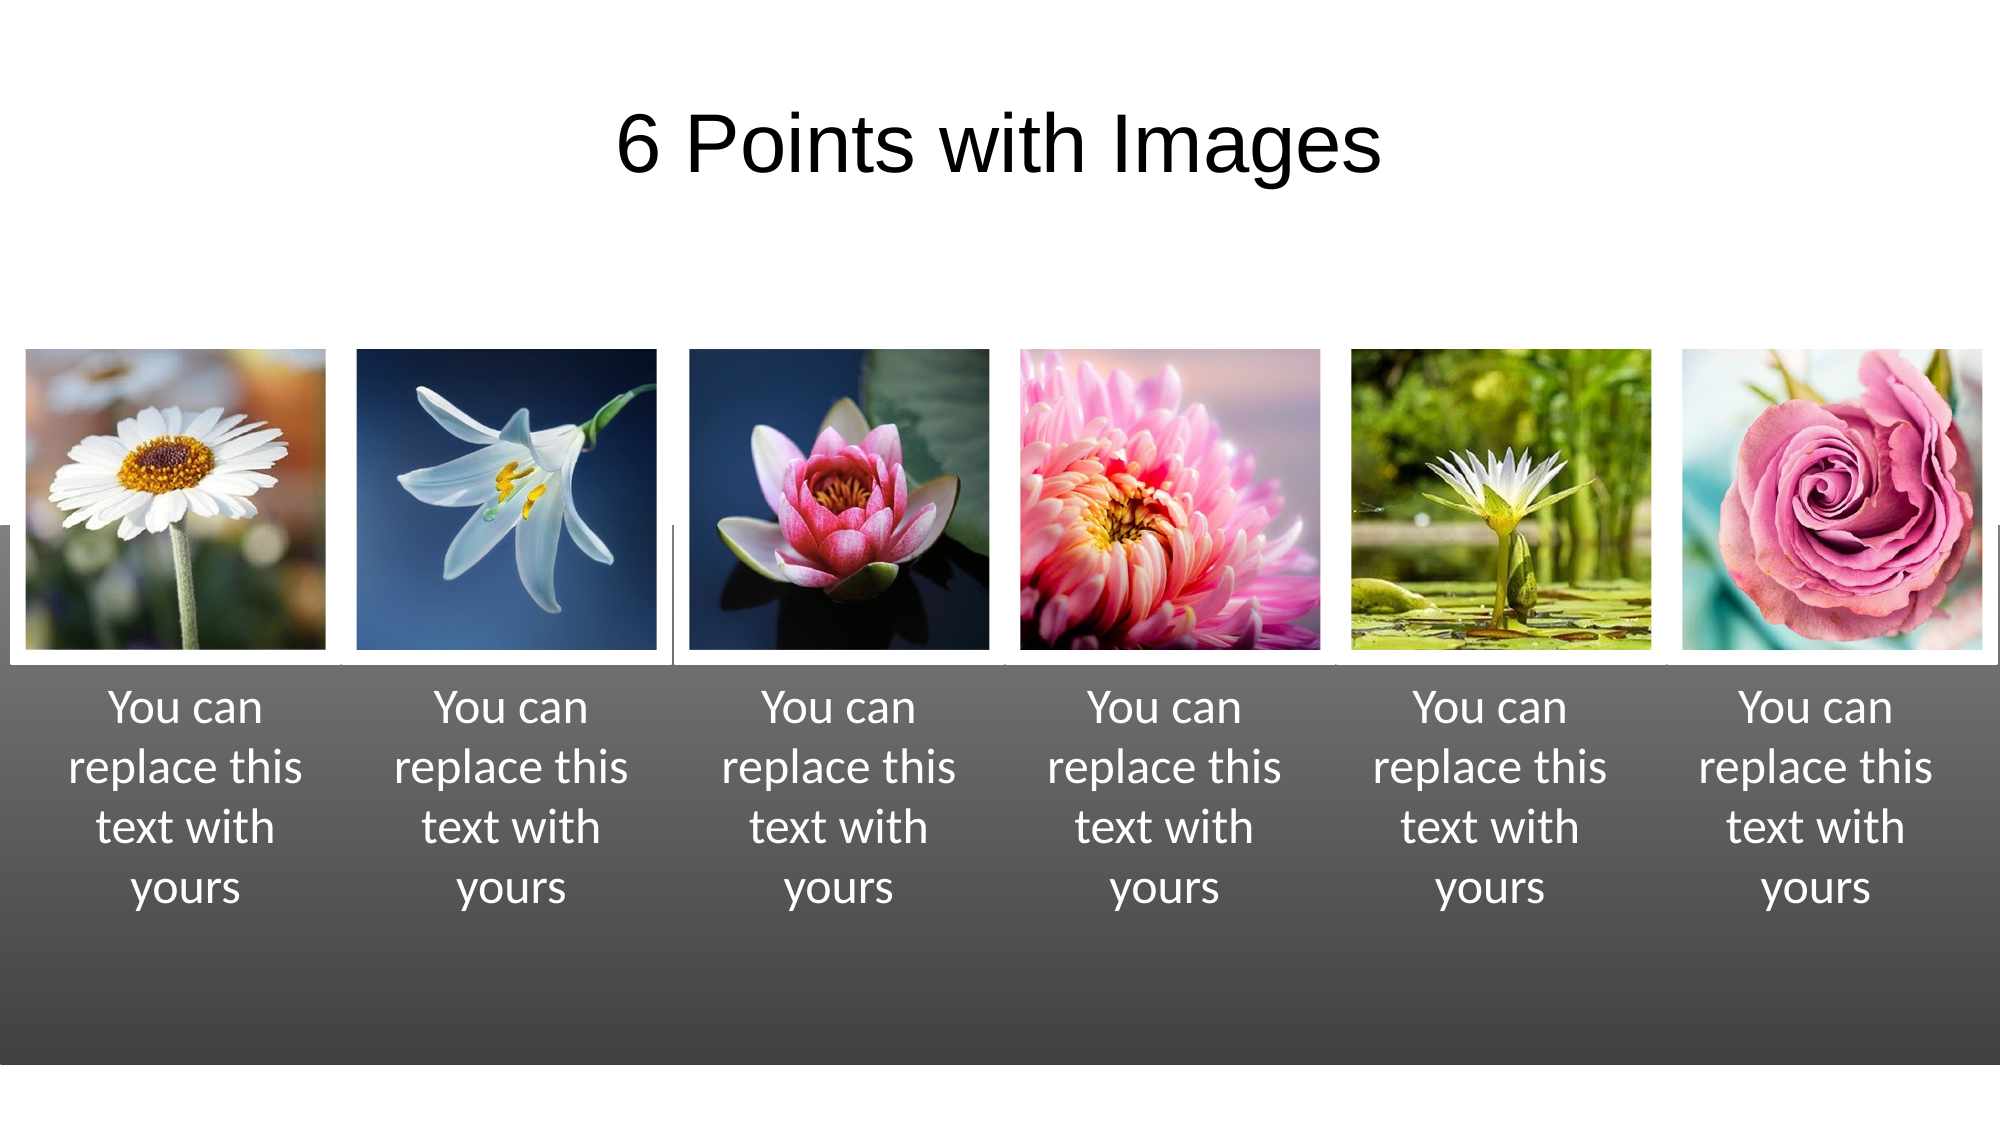

# 6 Points with Images

You can replace this text with yours
You can replace this text with yours
You can replace this text with yours
You can replace this text with yours
You can replace this text with yours
You can replace this text with yours